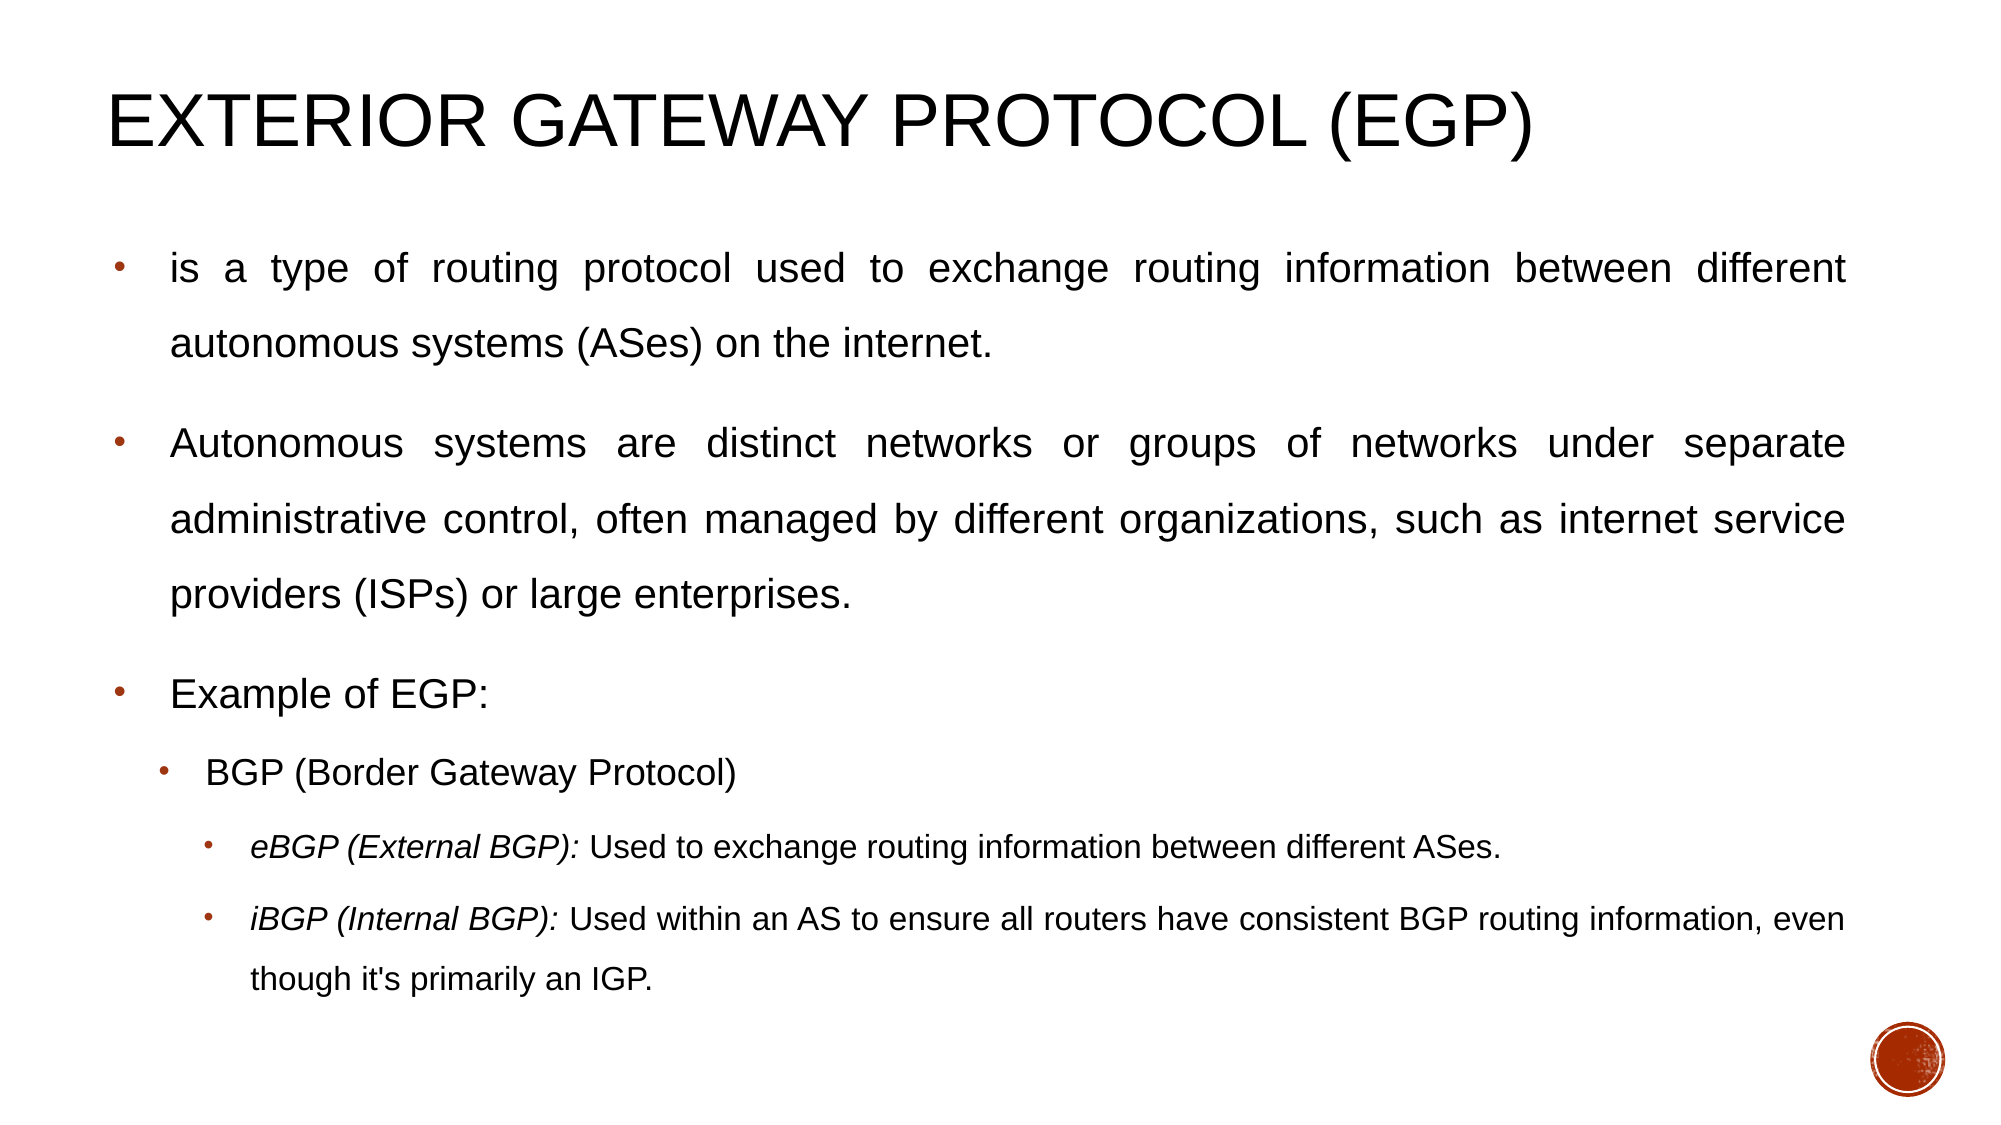

# Exterior Gateway Protocol (EGP)
is a type of routing protocol used to exchange routing information between different autonomous systems (ASes) on the internet.
Autonomous systems are distinct networks or groups of networks under separate administrative control, often managed by different organizations, such as internet service providers (ISPs) or large enterprises.
Example of EGP:
BGP (Border Gateway Protocol)
eBGP (External BGP): Used to exchange routing information between different ASes.
iBGP (Internal BGP): Used within an AS to ensure all routers have consistent BGP routing information, even though it's primarily an IGP.